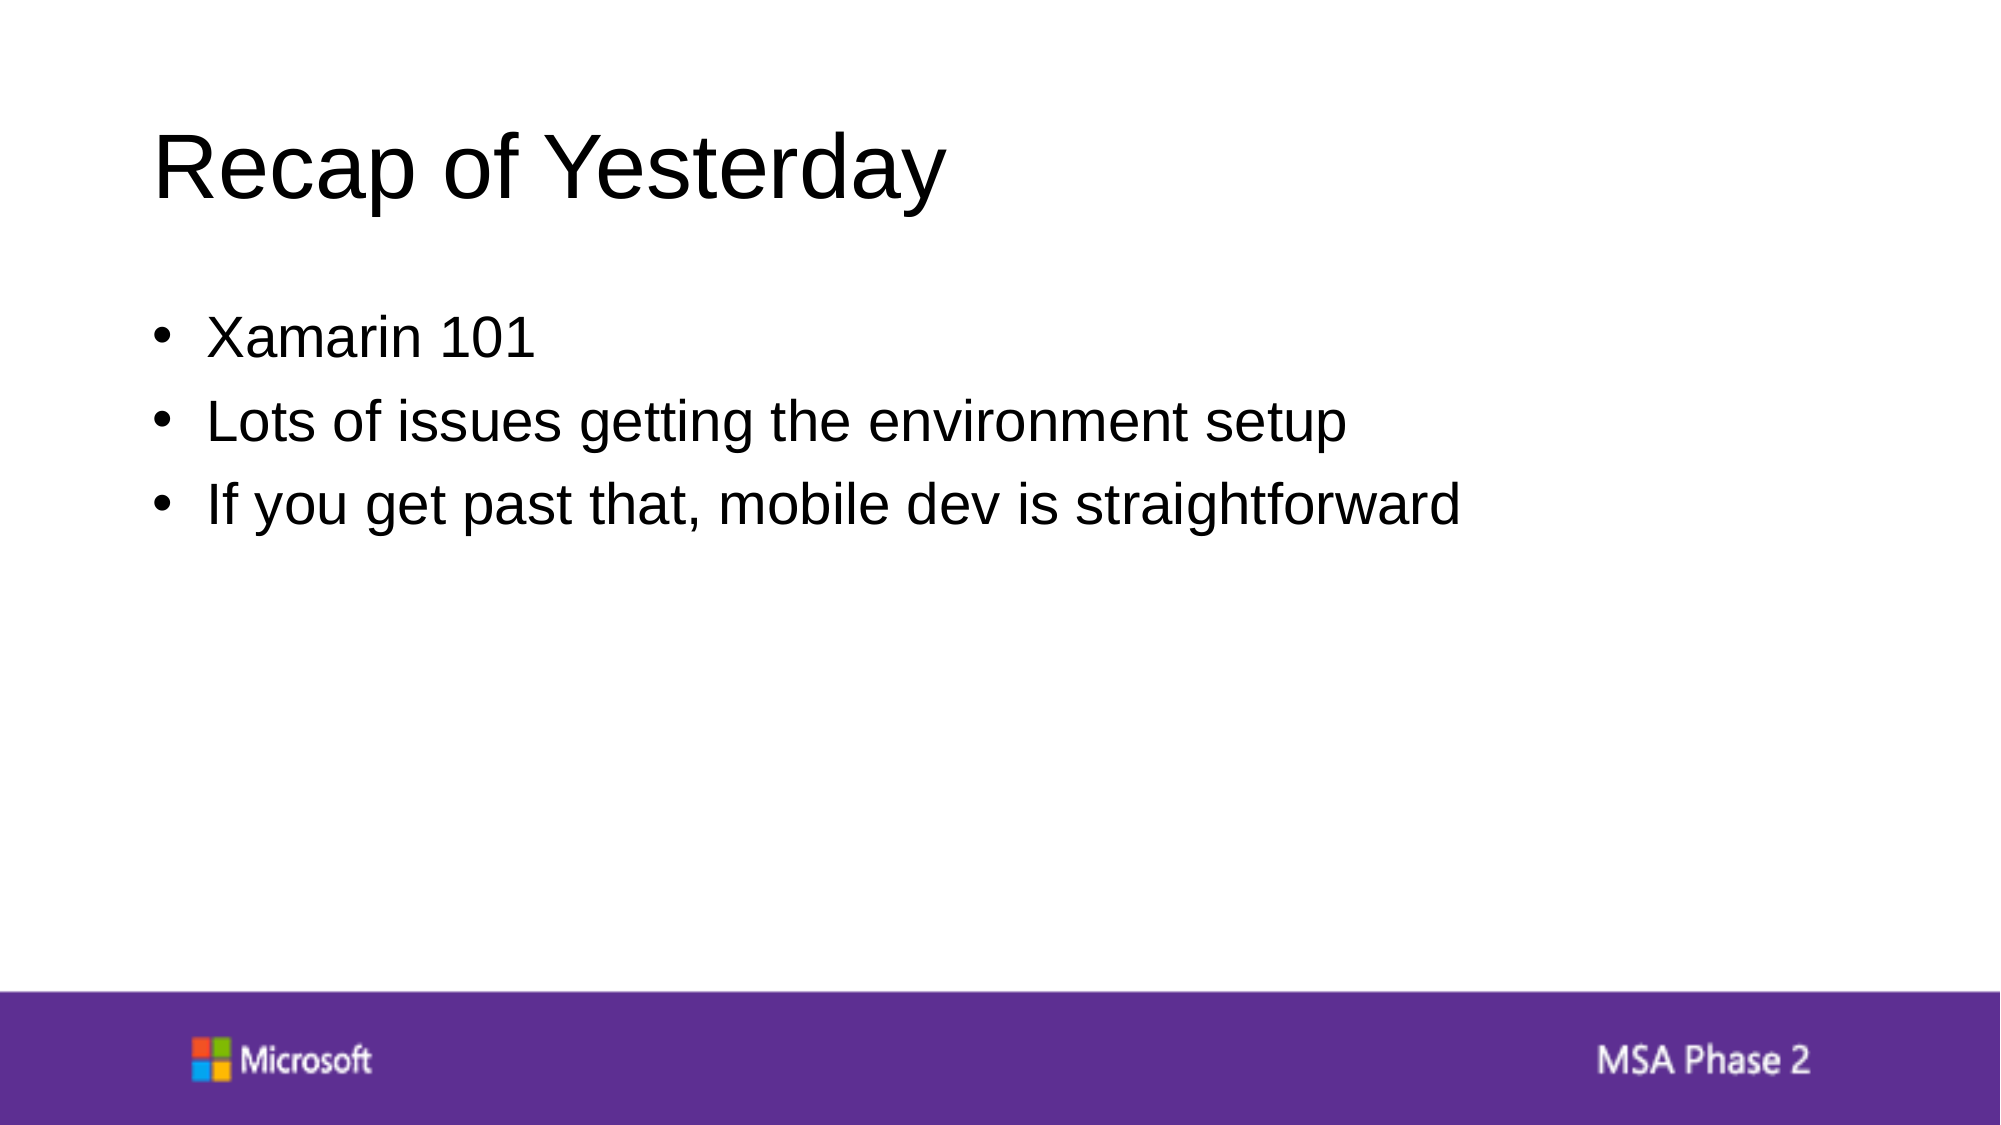

# Recap of Yesterday
 Xamarin 101
 Lots of issues getting the environment setup
 If you get past that, mobile dev is straightforward